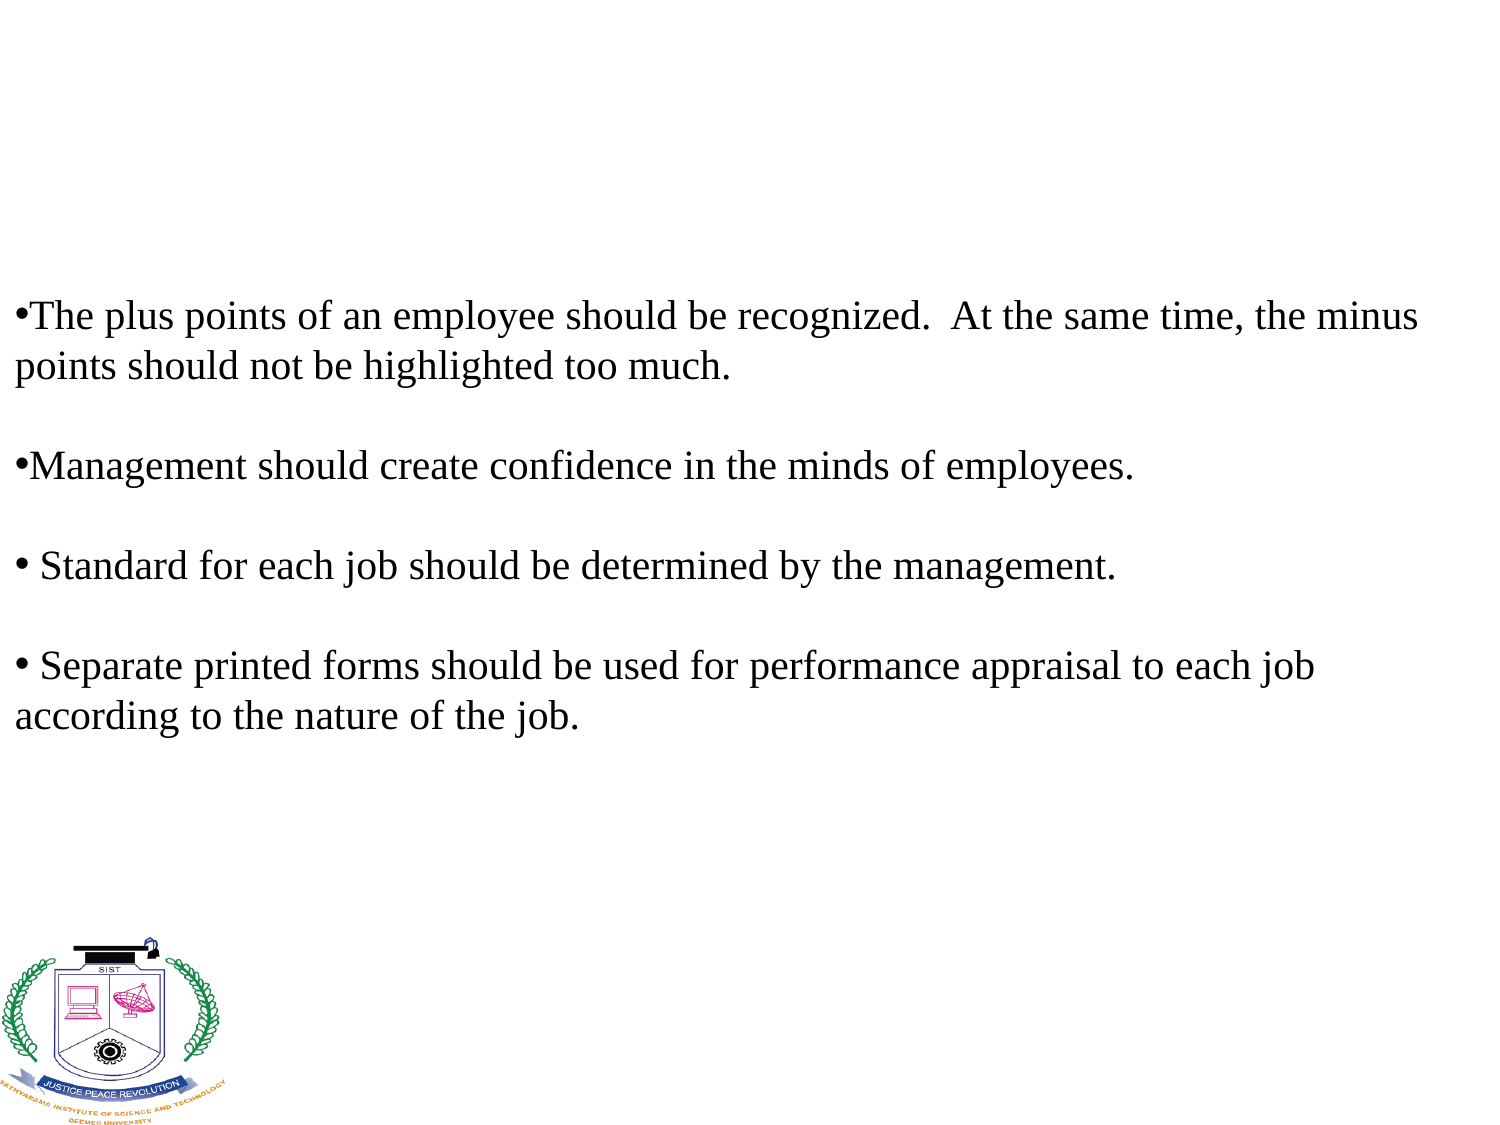

The plus points of an employee should be recognized.  At the same time, the minus points should not be highlighted too much.

Management should create confidence in the minds of employees.

 Standard for each job should be determined by the management.

 Separate printed forms should be used for performance appraisal to each job according to the nature of the job.